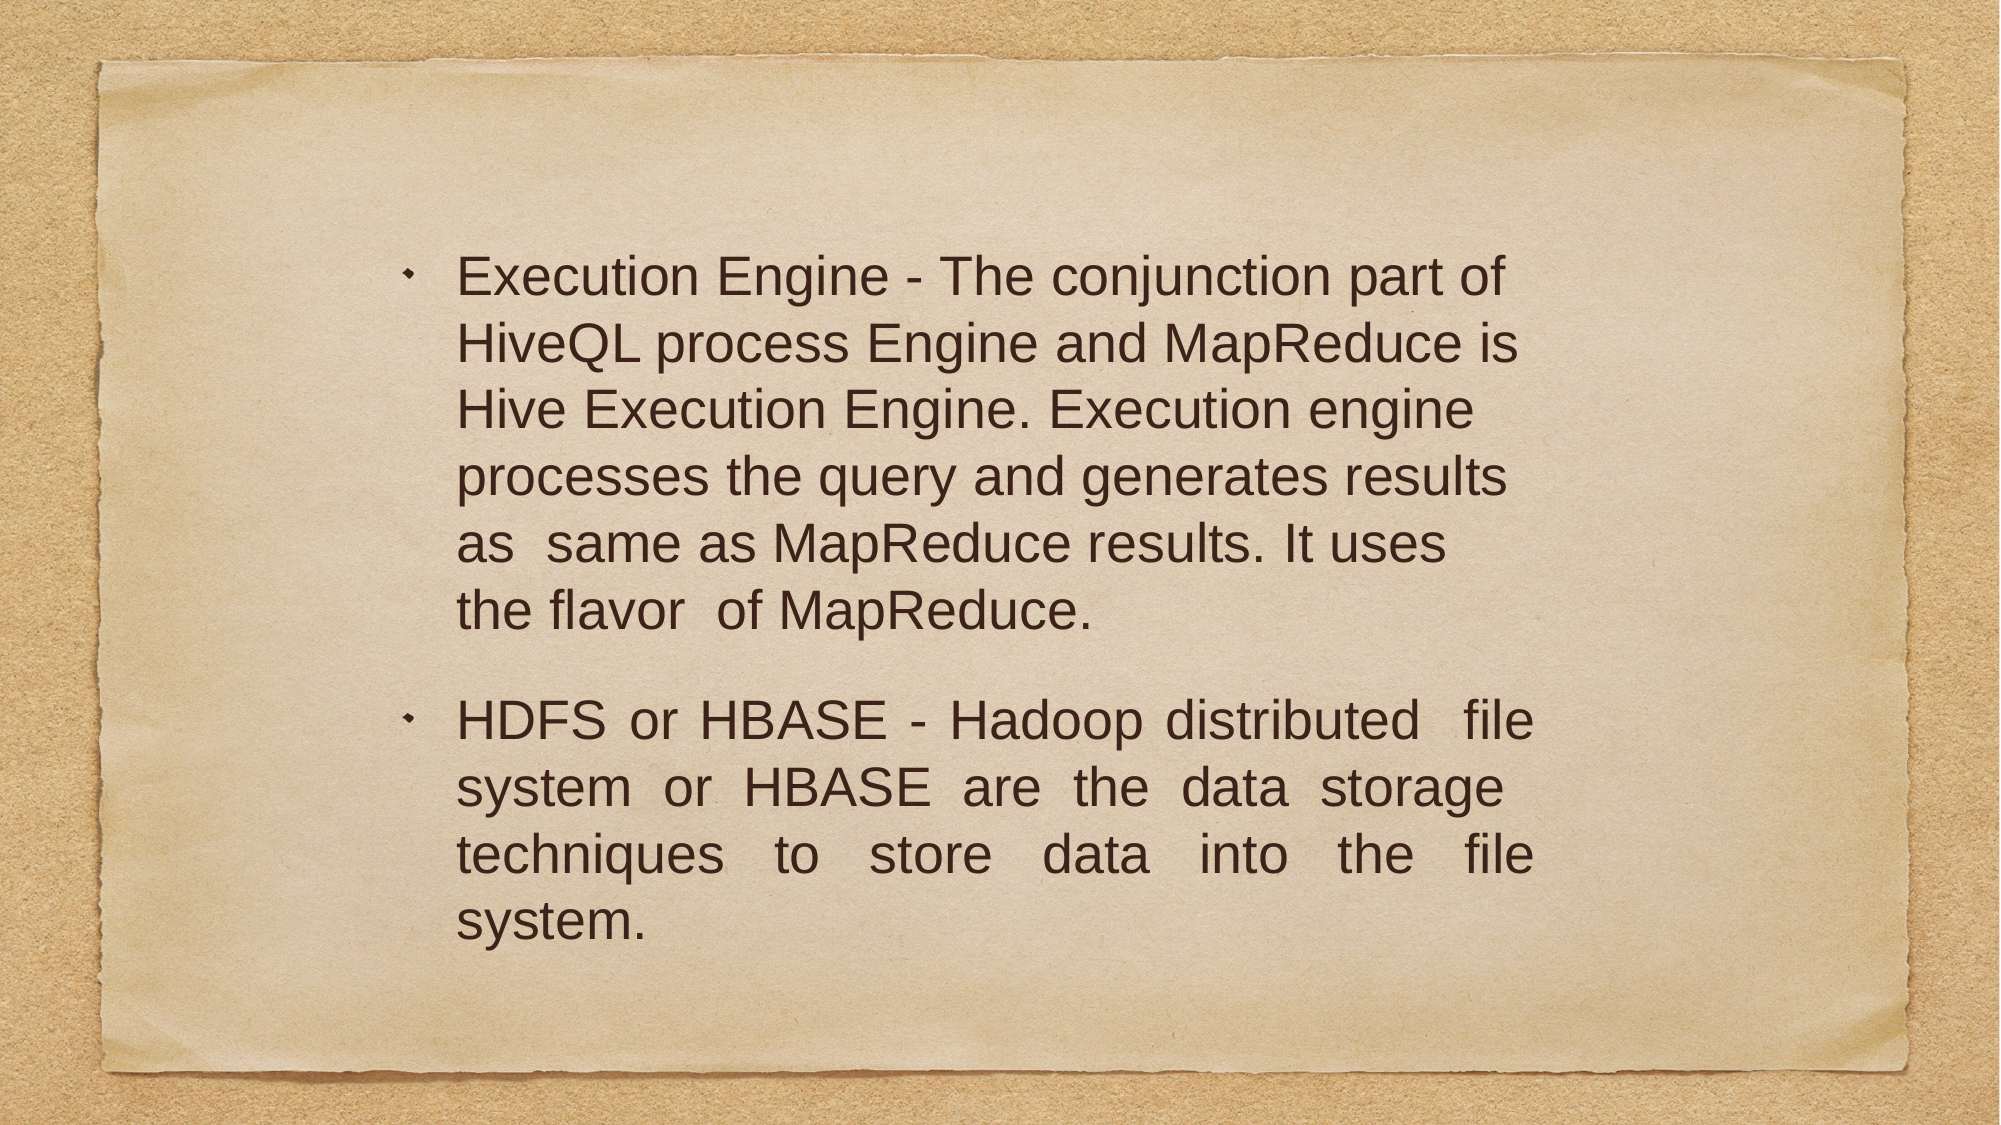

Execution Engine - The conjunction part of  HiveQL process Engine and MapReduce is  Hive Execution Engine. Execution engine  processes the query and generates results as  same as MapReduce results. It uses the flavor  of MapReduce.
HDFS or HBASE - Hadoop distributed  file system or HBASE are the data storage  techniques to store data into the file system.